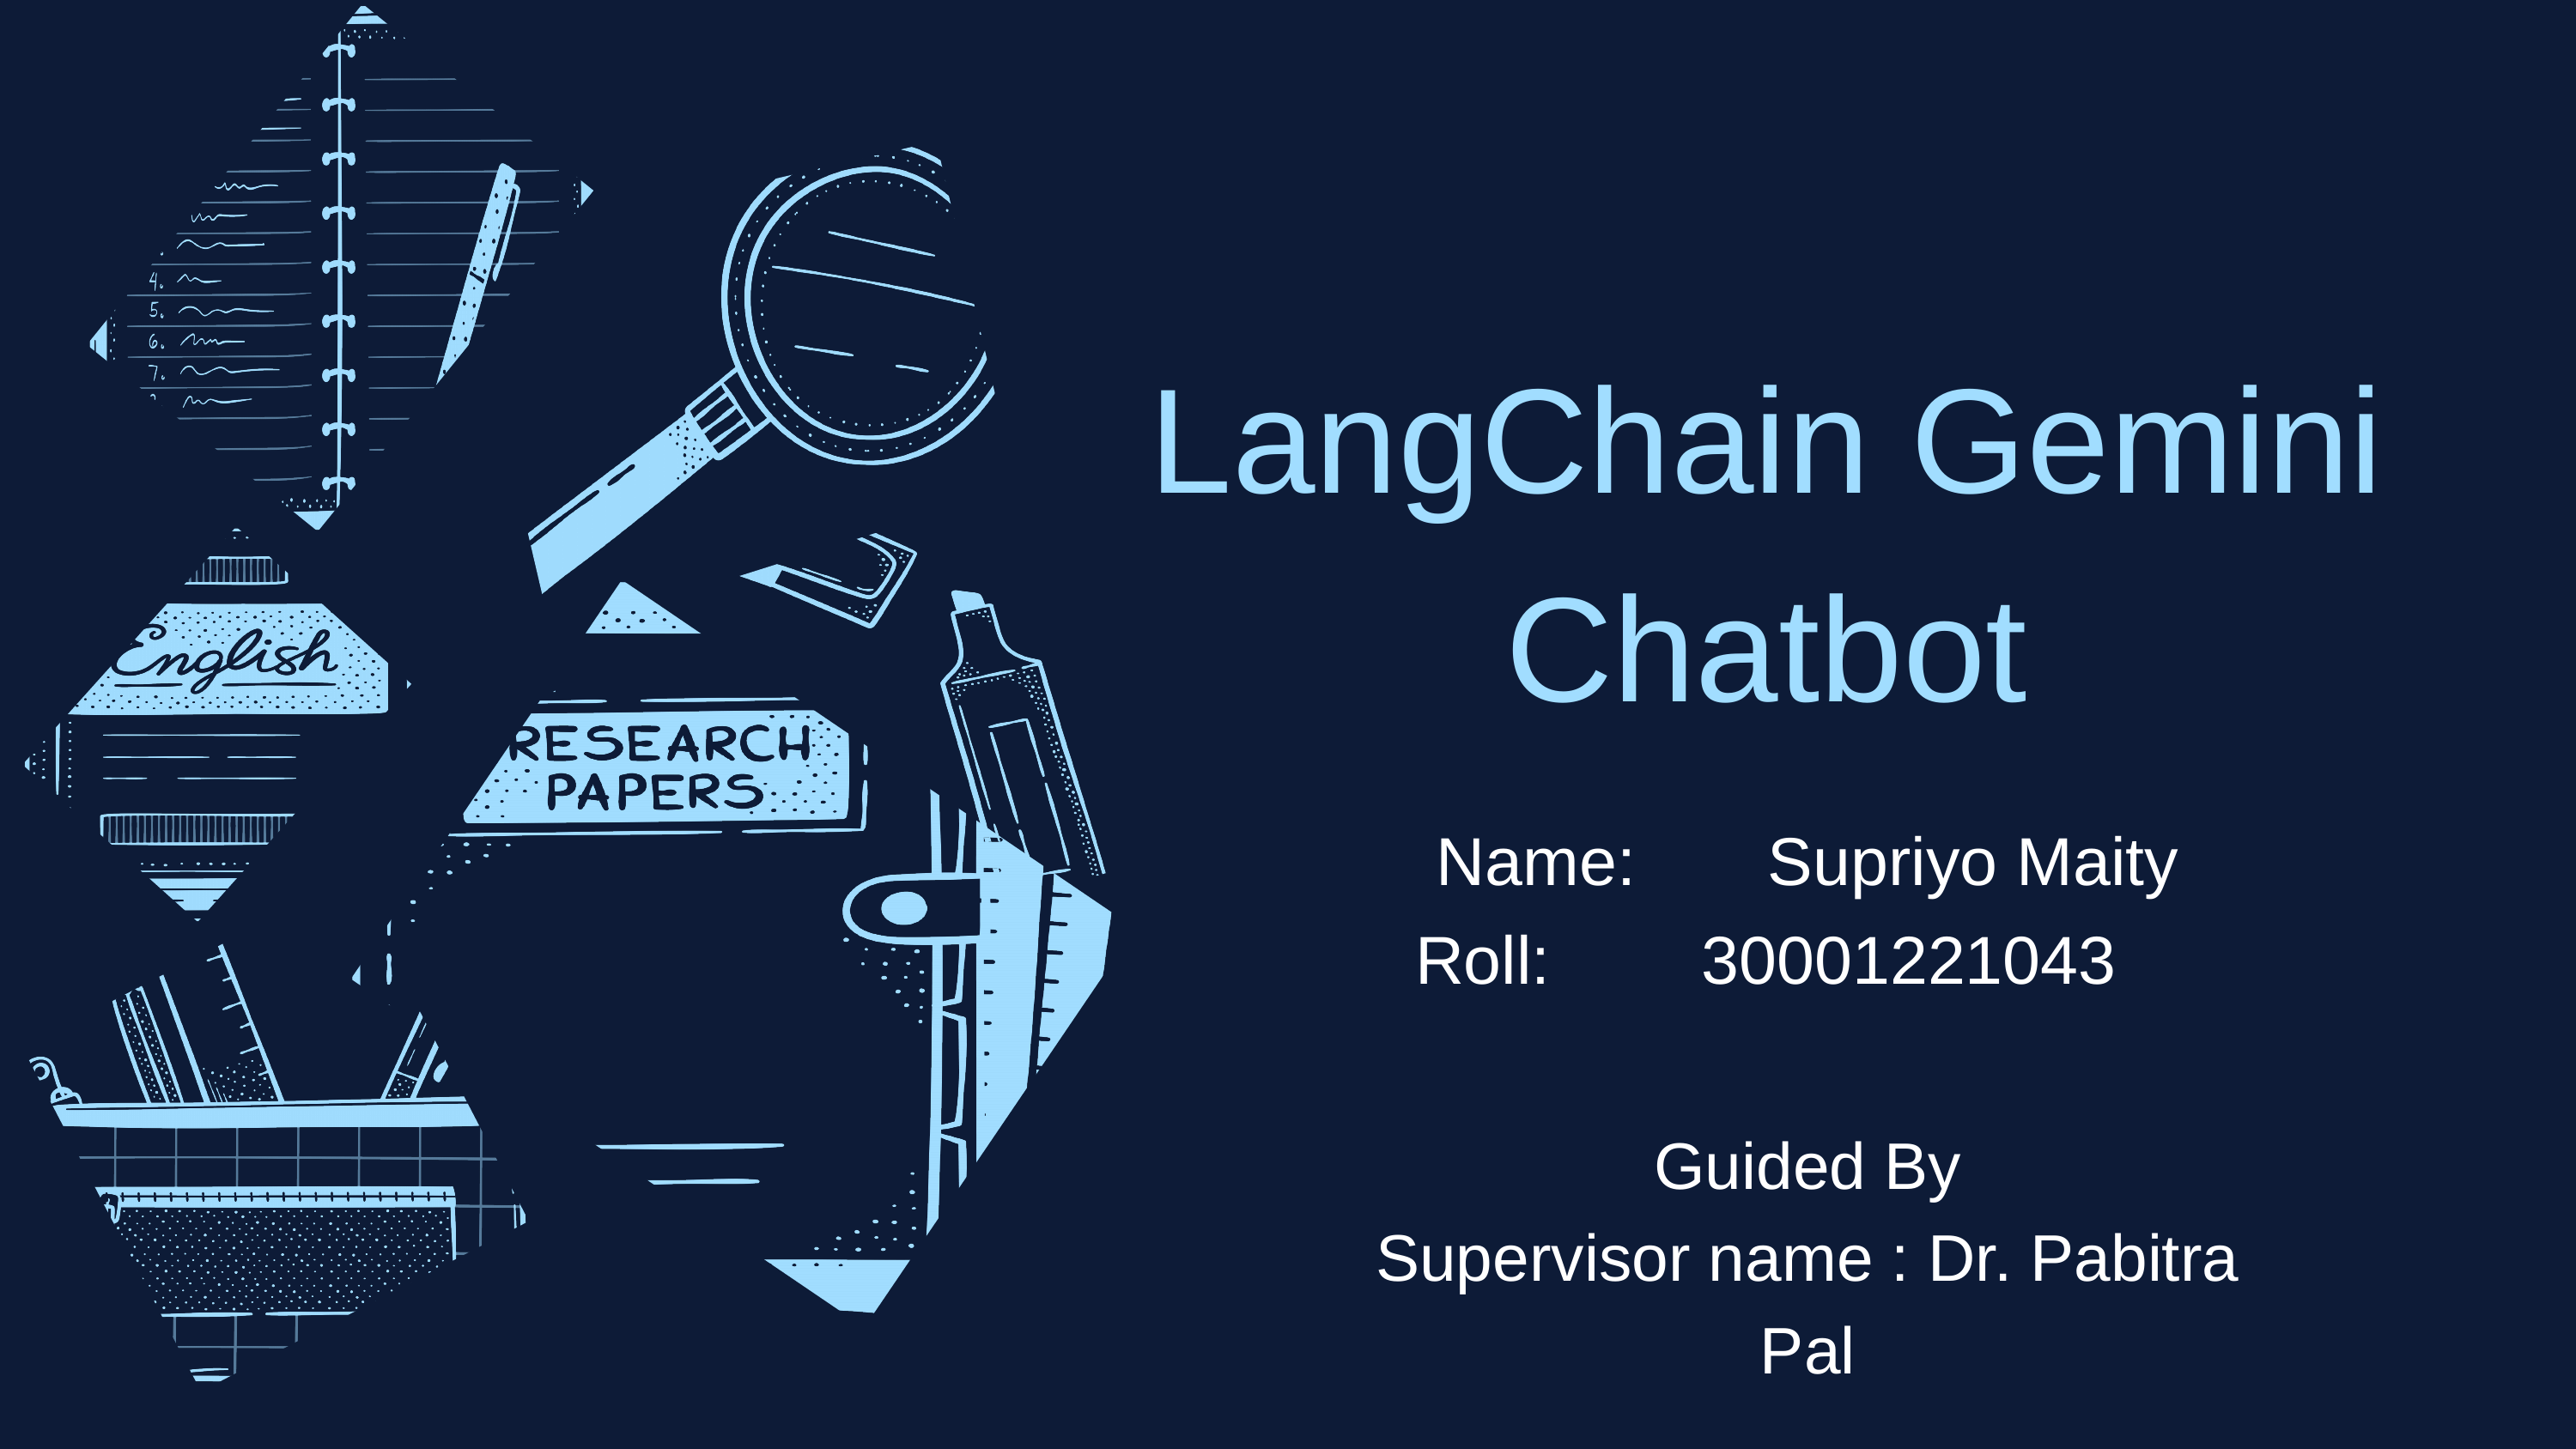

LangChain Gemini Chatbot

Name:       Supriyo Maity
Roll:        30001221043

Guided By
Supervisor name : Dr. Pabitra Pal